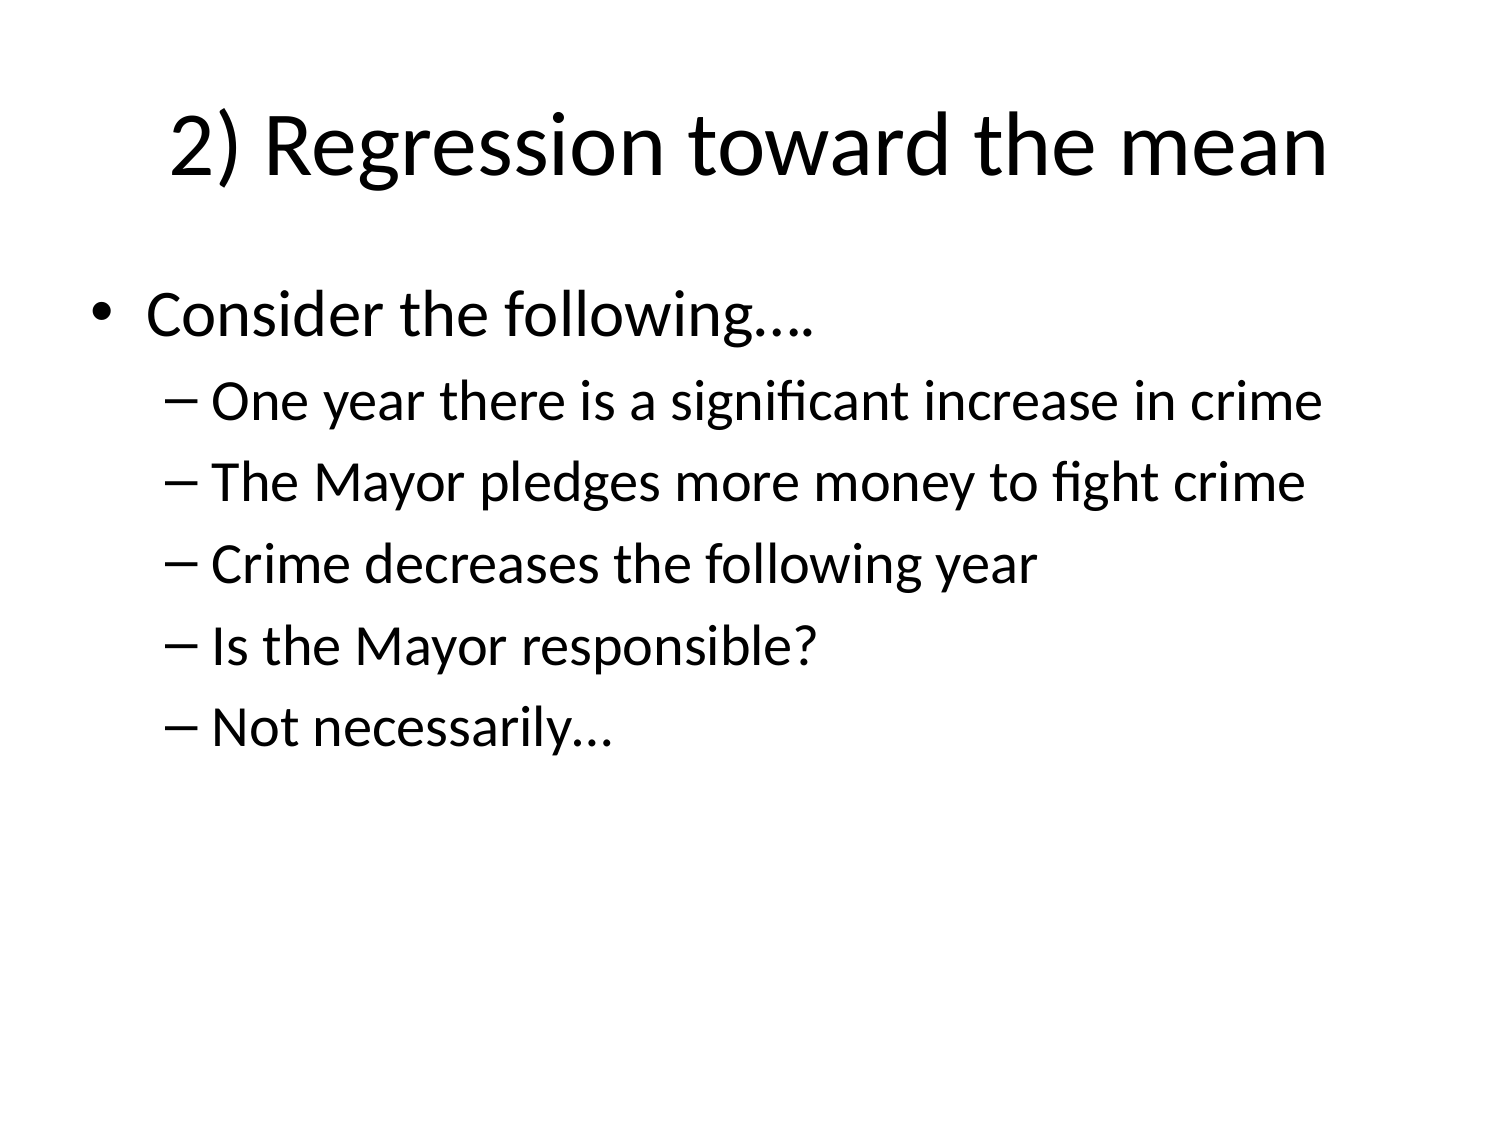

# 2) Regression toward the mean
Consider the following….
One year there is a significant increase in crime
The Mayor pledges more money to fight crime
Crime decreases the following year
Is the Mayor responsible?
Not necessarily…